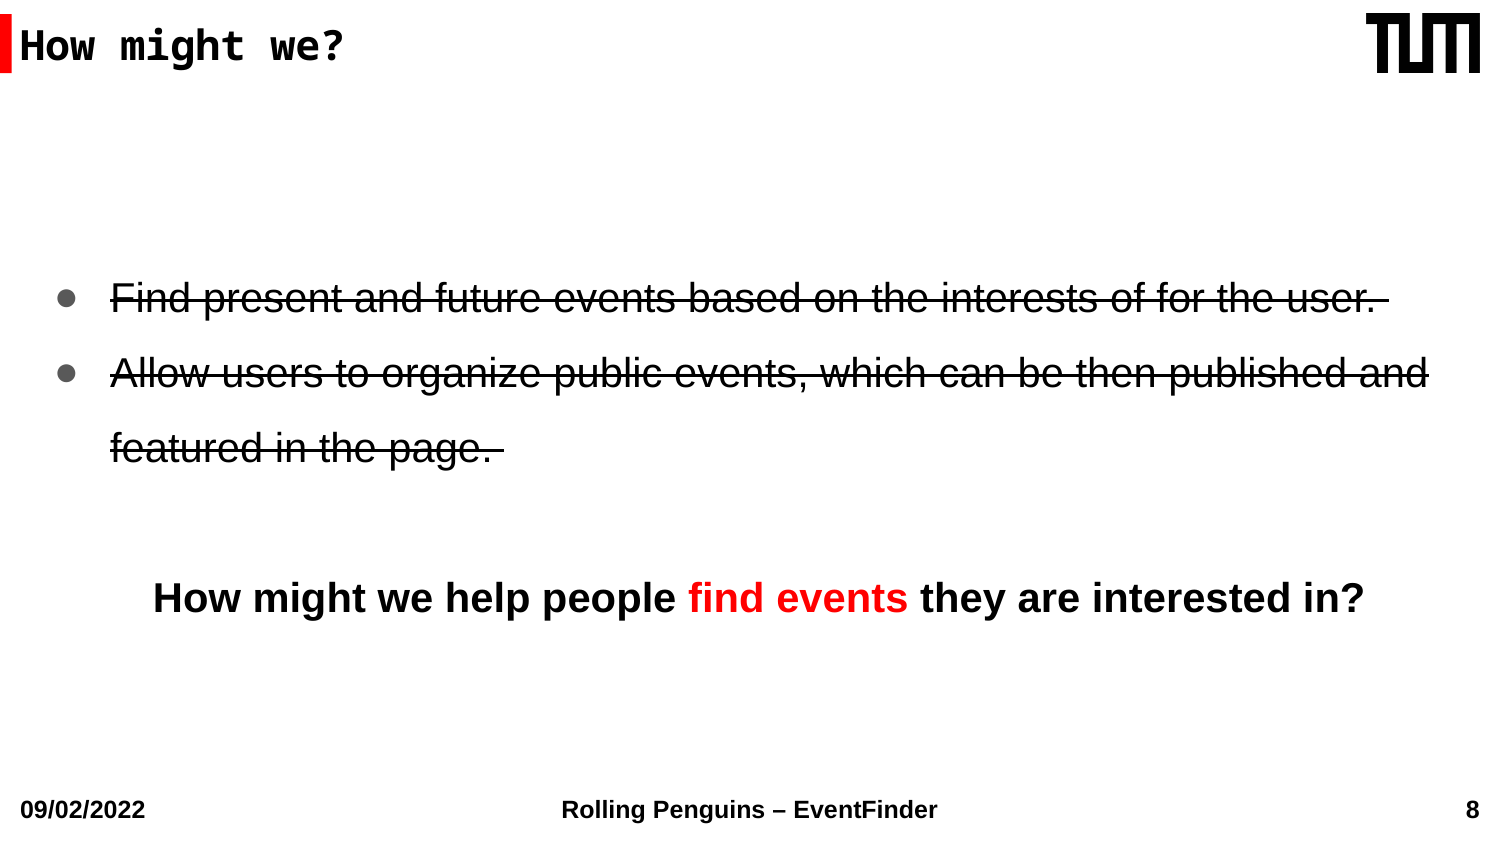

# How might we?
Find present and future events based on the interests of for the user.
Allow users to organize public events, which can be then published and featured in the page.
How might we help people find events they are interested in?

8